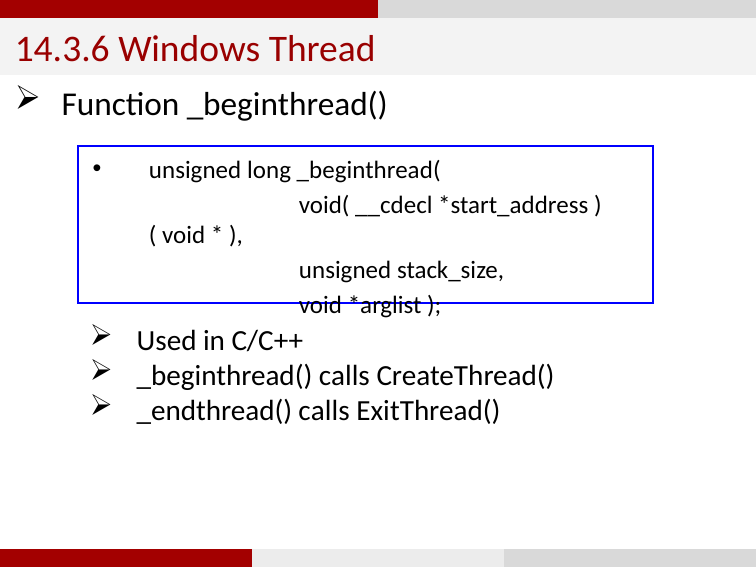

14.3.6 Windows Thread
Function _beginthread()

Used in C/C++
_beginthread() calls CreateThread()
_endthread() calls ExitThread()
unsigned long _beginthread(
		void( __cdecl *start_address )( void * ),
		unsigned stack_size,
		void *arglist );

111